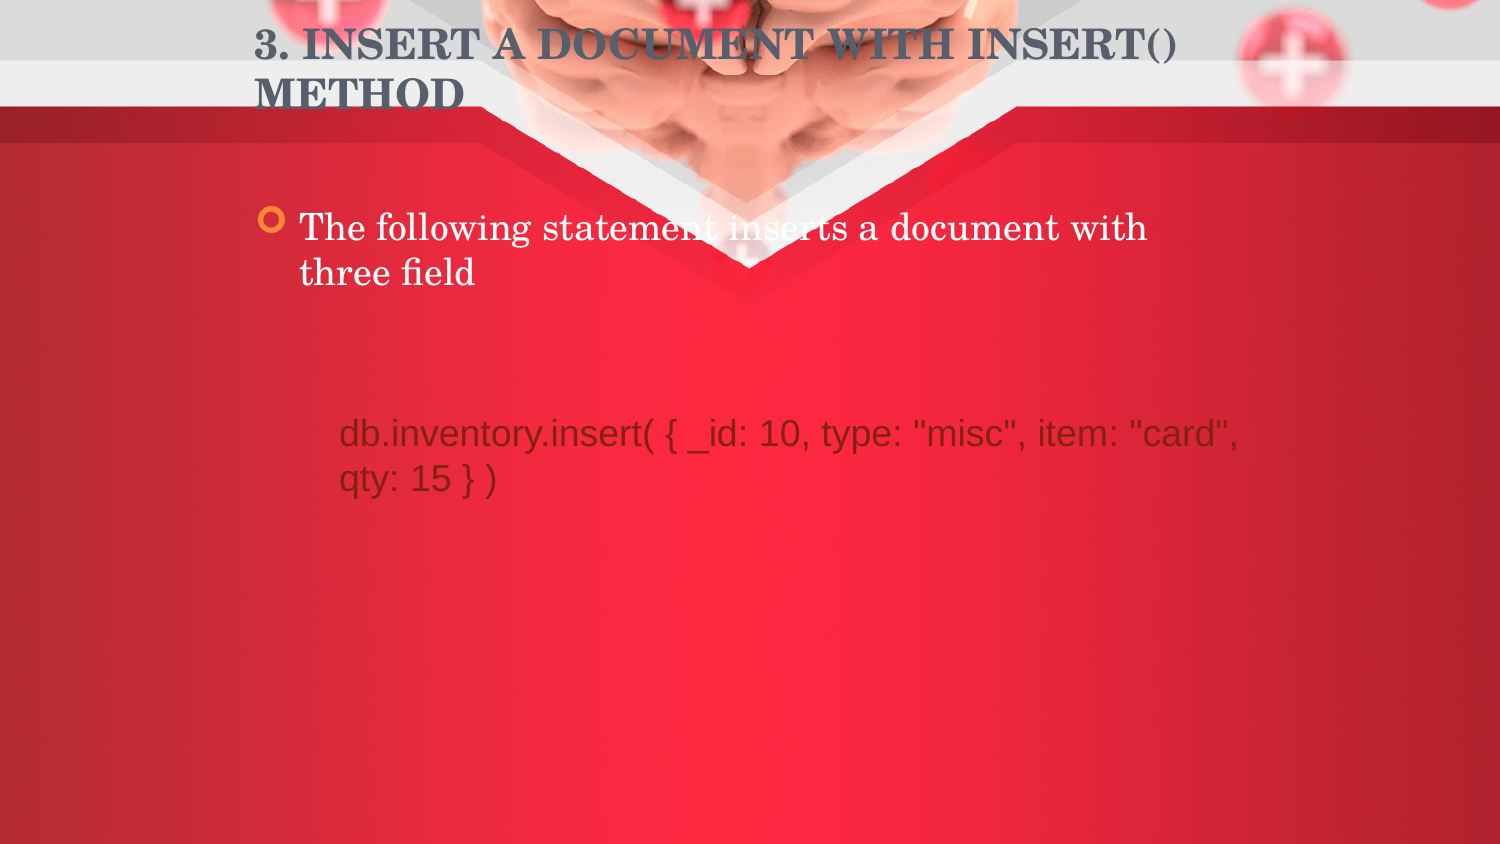

3. INSERT A DOCUMENT WITH INSERT() METHOD
The following statement inserts a document with three field
db.inventory.insert( { _id: 10, type: "misc", item: "card", qty: 15 } )